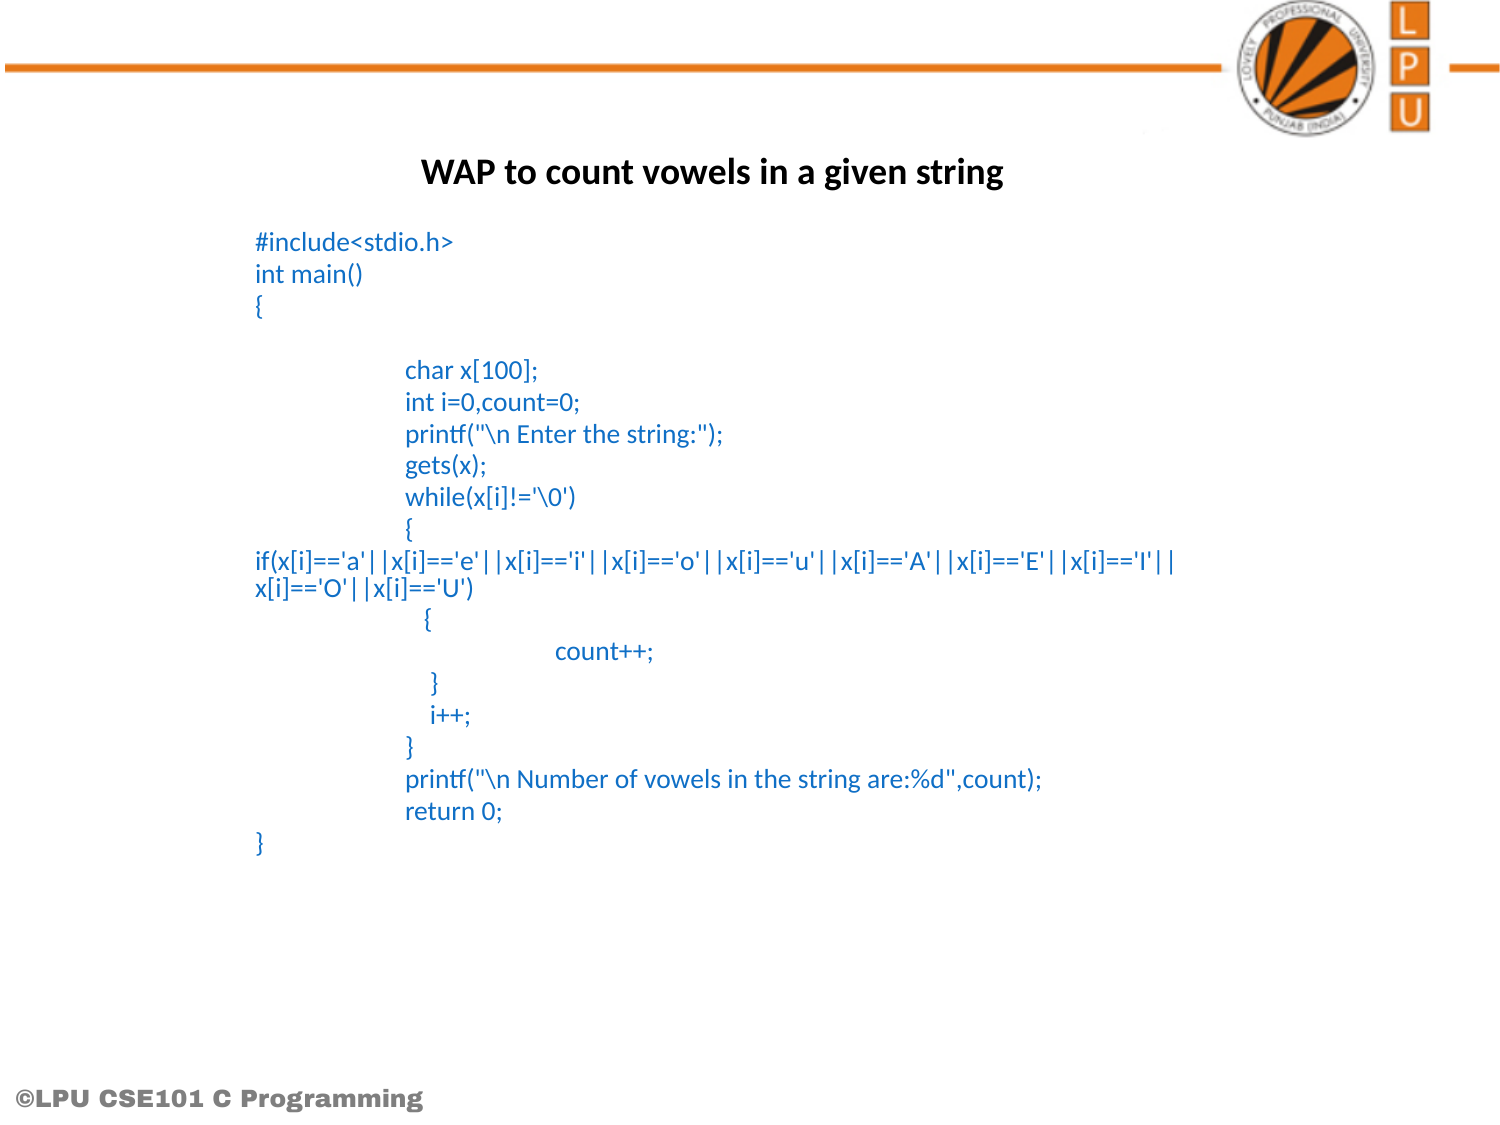

# WAP to count vowels in a given string
#include<stdio.h>
int main()
{

	char x[100];
	int i=0,count=0;
	printf("\n Enter the string:");
	gets(x);
	while(x[i]!='\0')
	{
if(x[i]=='a'||x[i]=='e'||x[i]=='i'||x[i]=='o'||x[i]=='u'||x[i]=='A'||x[i]=='E'||x[i]=='I'||x[i]=='O'||x[i]=='U')
	   {
		count++;
	    }
	    i++;
	}
	printf("\n Number of vowels in the string are:%d",count);
	return 0;
}